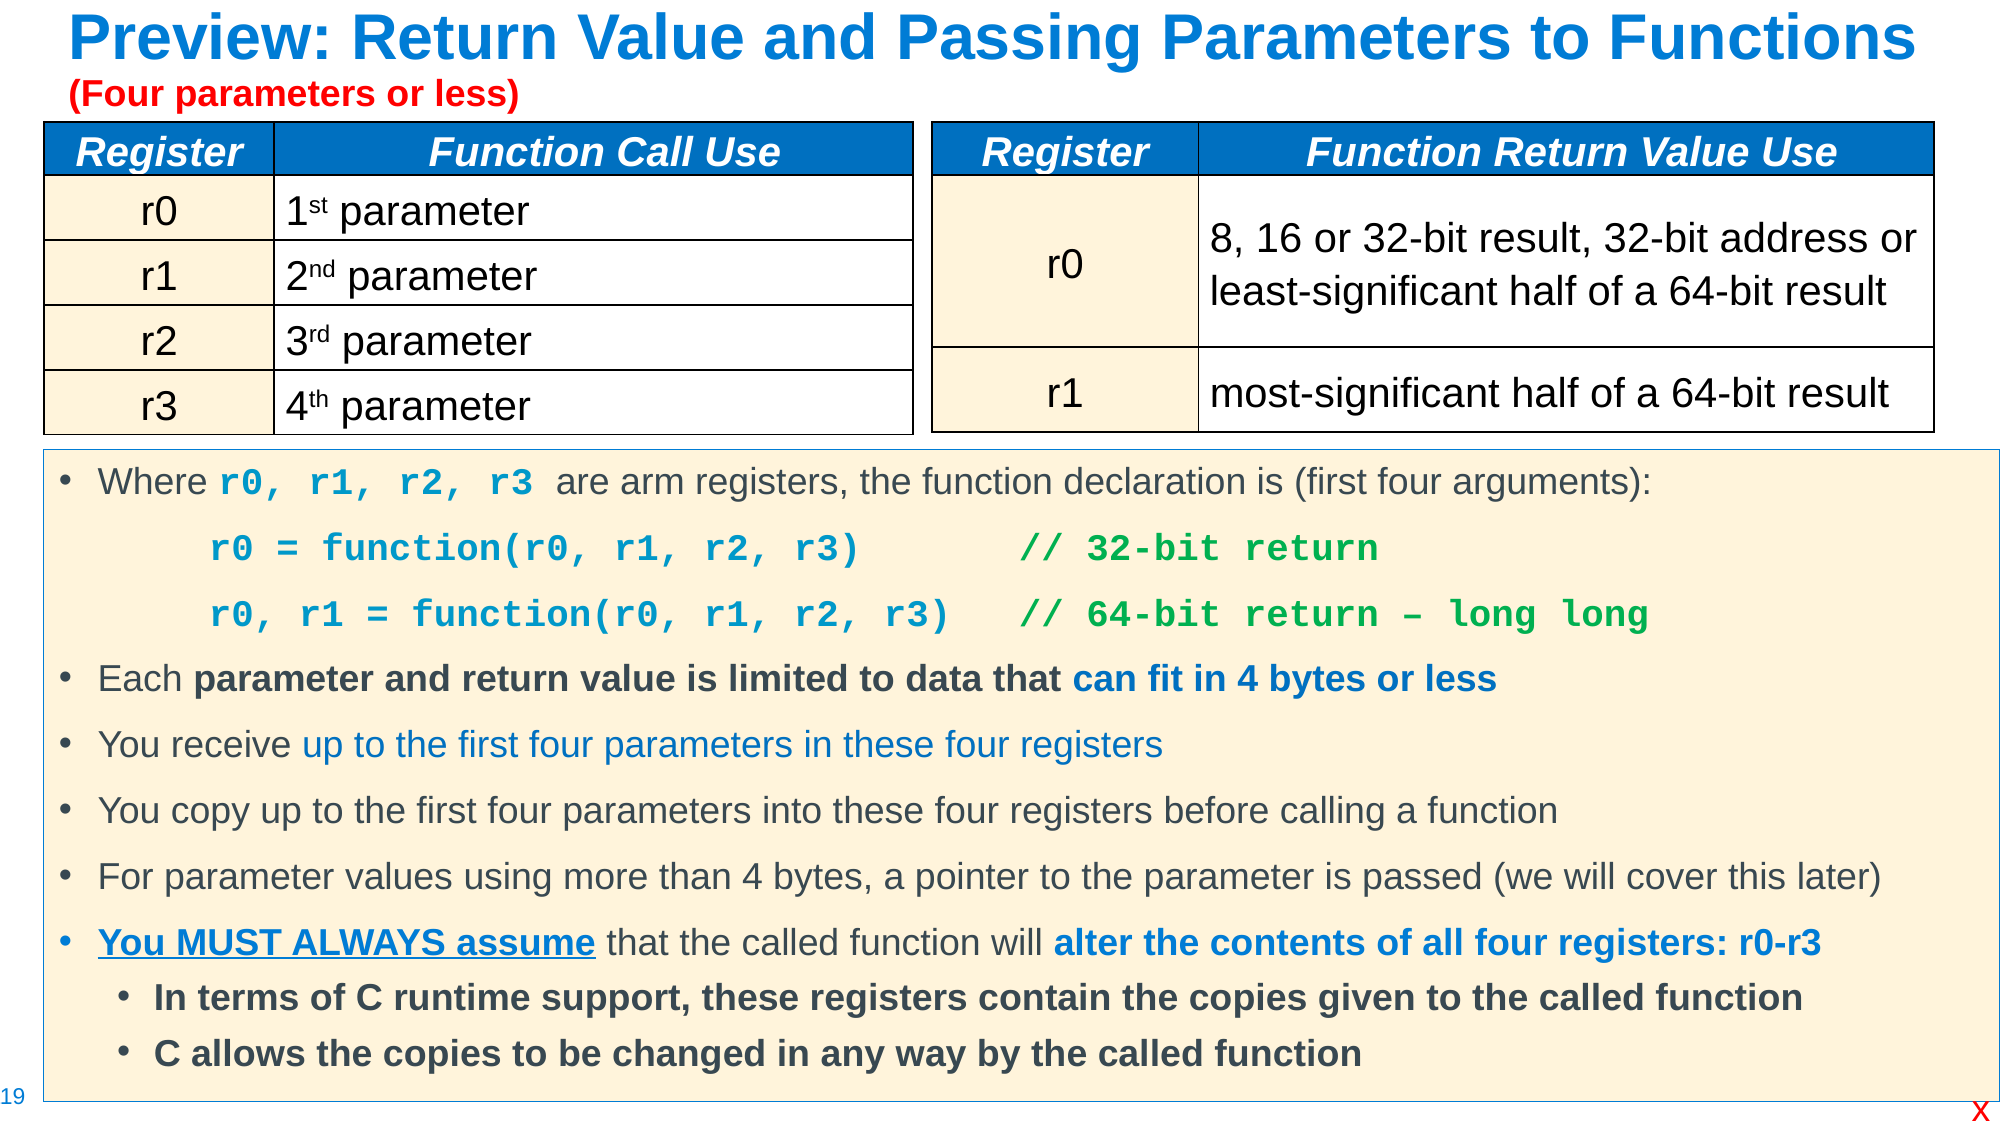

# Preview: Return Value and Passing Parameters to Functions (Four parameters or less)
| Register | Function Call Use |
| --- | --- |
| r0 | 1st parameter |
| r1 | 2nd parameter |
| r2 | 3rd parameter |
| r3 | 4th parameter |
| Register | Function Return Value Use |
| --- | --- |
| r0 | 8, 16 or 32-bit result, 32-bit address or least-significant half of a 64-bit result |
| r1 | most-significant half of a 64-bit result |
Where r0, r1, r2, r3 are arm registers, the function declaration is (first four arguments):
	r0 = function(r0, r1, r2, r3)       // 32-bit return
	r0, r1 = function(r0, r1, r2, r3)   // 64-bit return – long long
Each parameter and return value is limited to data that can fit in 4 bytes or less
You receive up to the first four parameters in these four registers
You copy up to the first four parameters into these four registers before calling a function
For parameter values using more than 4 bytes, a pointer to the parameter is passed (we will cover this later)
You MUST ALWAYS assume that the called function will alter the contents of all four registers: r0-r3
In terms of C runtime support, these registers contain the copies given to the called function
C allows the copies to be changed in any way by the called function
x